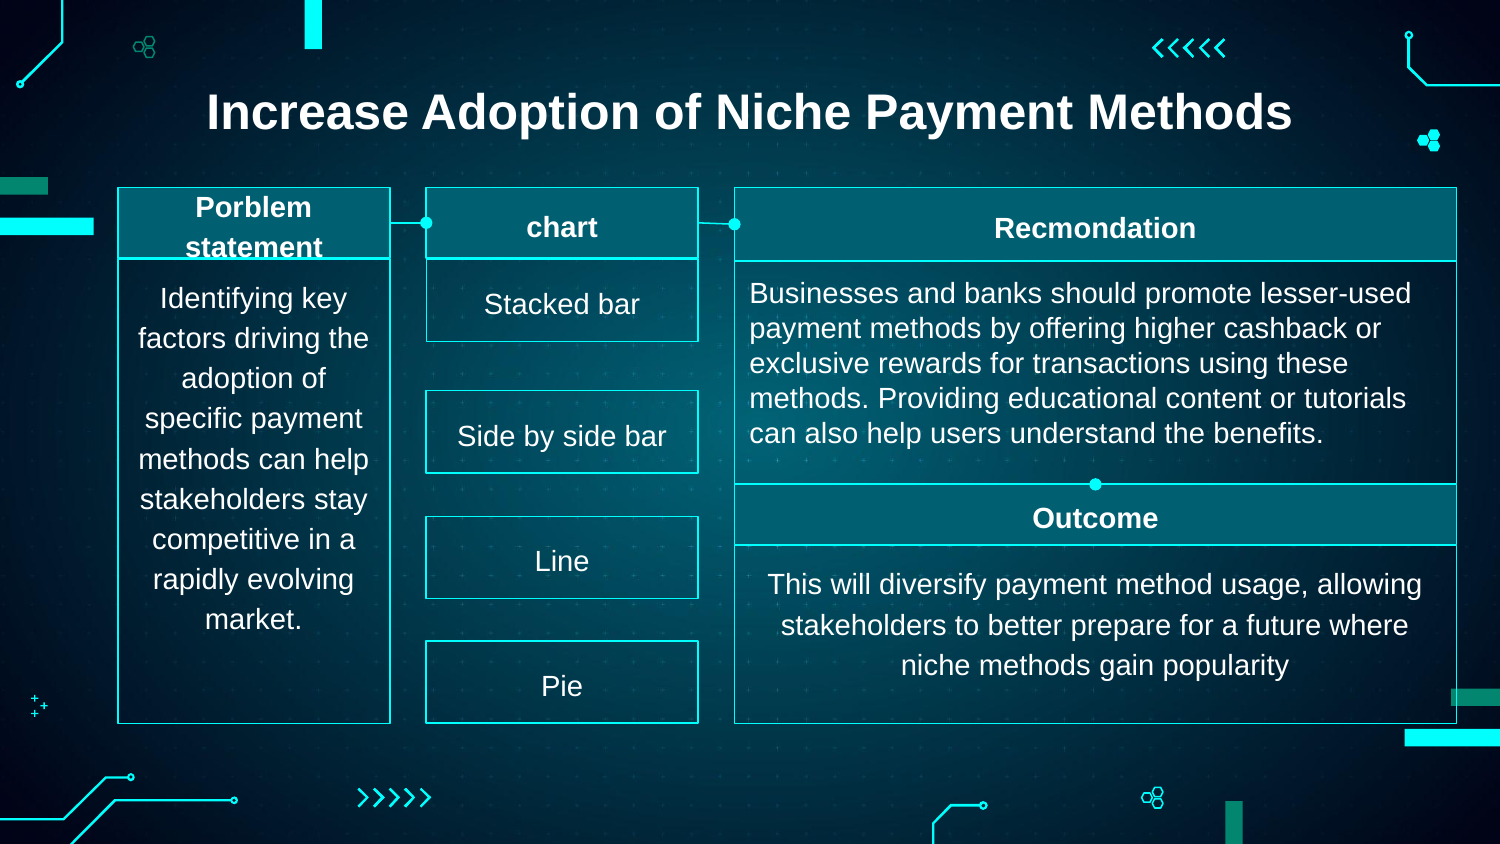

# Increase Adoption of Niche Payment Methods
Porblem statement
chart
Recmondation
Identifying key factors driving the adoption of specific payment methods can help stakeholders stay competitive in a rapidly evolving market.
Stacked bar
Businesses and banks should promote lesser-used payment methods by offering higher cashback or exclusive rewards for transactions using these methods. Providing educational content or tutorials can also help users understand the benefits.
Side by side bar
Outcome
Line
This will diversify payment method usage, allowing stakeholders to better prepare for a future where niche methods gain popularity
Pie